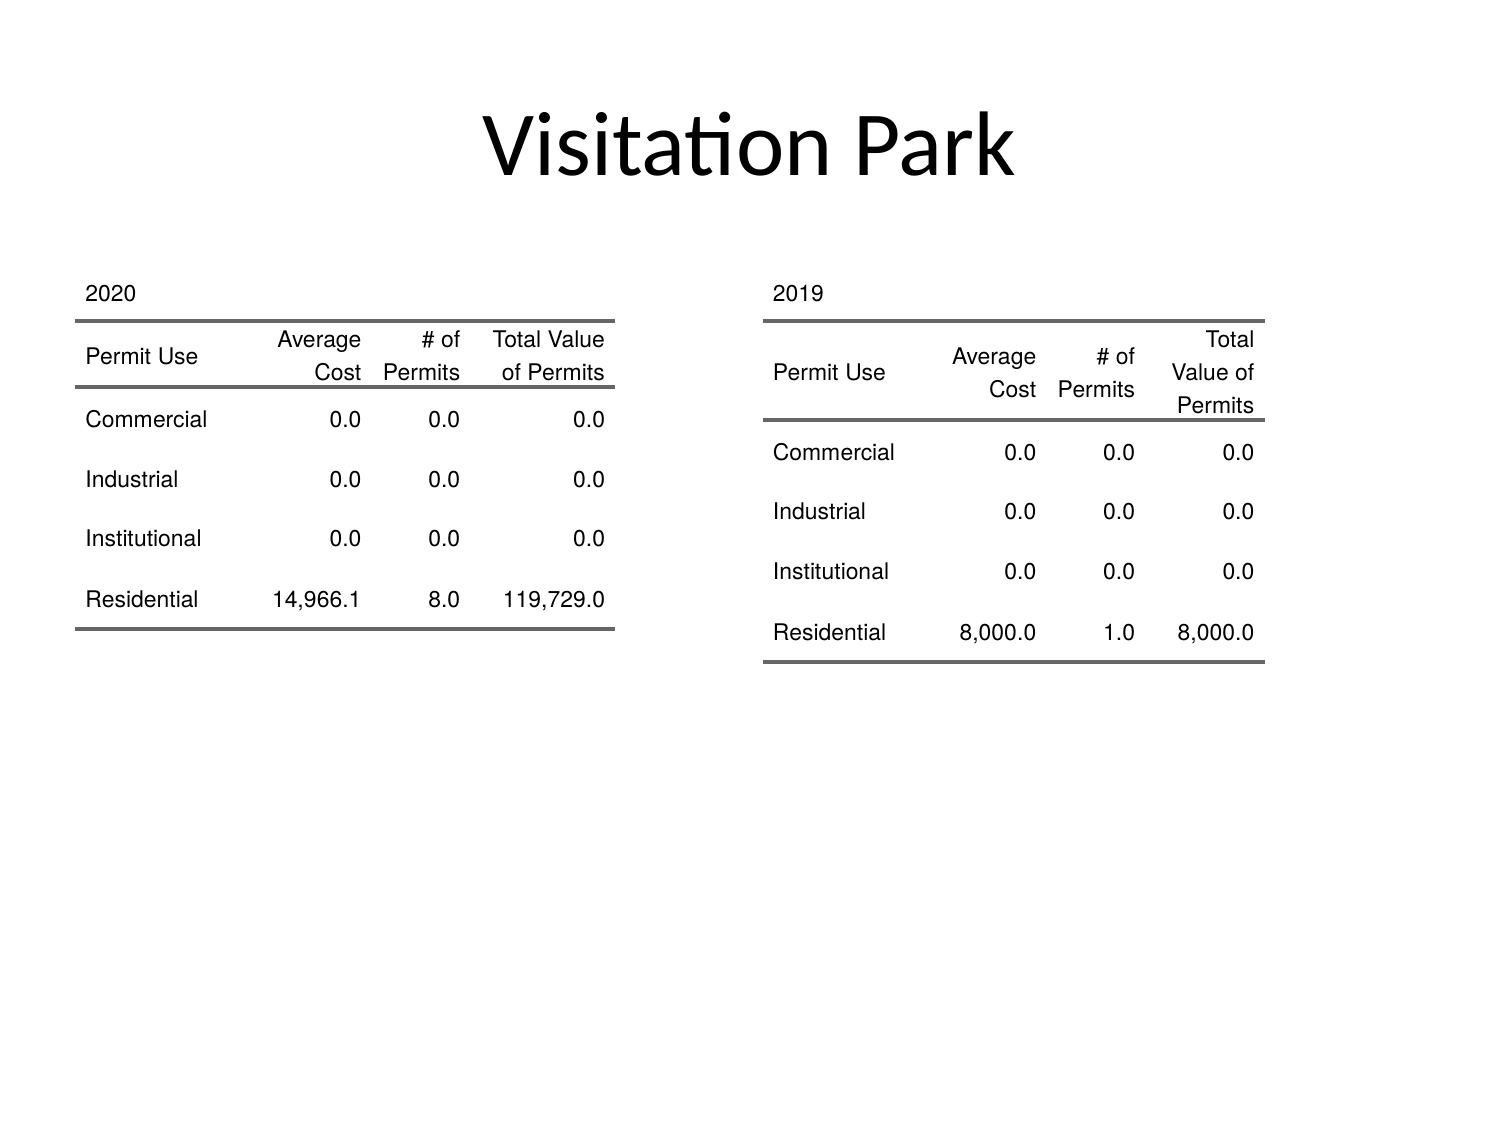

# Visitation Park
| 2020 | 2020 | 2020 | 2020 |
| --- | --- | --- | --- |
| Permit Use | Average Cost | # of Permits | Total Value of Permits |
| Commercial | 0.0 | 0.0 | 0.0 |
| Industrial | 0.0 | 0.0 | 0.0 |
| Institutional | 0.0 | 0.0 | 0.0 |
| Residential | 14,966.1 | 8.0 | 119,729.0 |
| 2019 | 2019 | 2019 | 2019 |
| --- | --- | --- | --- |
| Permit Use | Average Cost | # of Permits | Total Value of Permits |
| Commercial | 0.0 | 0.0 | 0.0 |
| Industrial | 0.0 | 0.0 | 0.0 |
| Institutional | 0.0 | 0.0 | 0.0 |
| Residential | 8,000.0 | 1.0 | 8,000.0 |